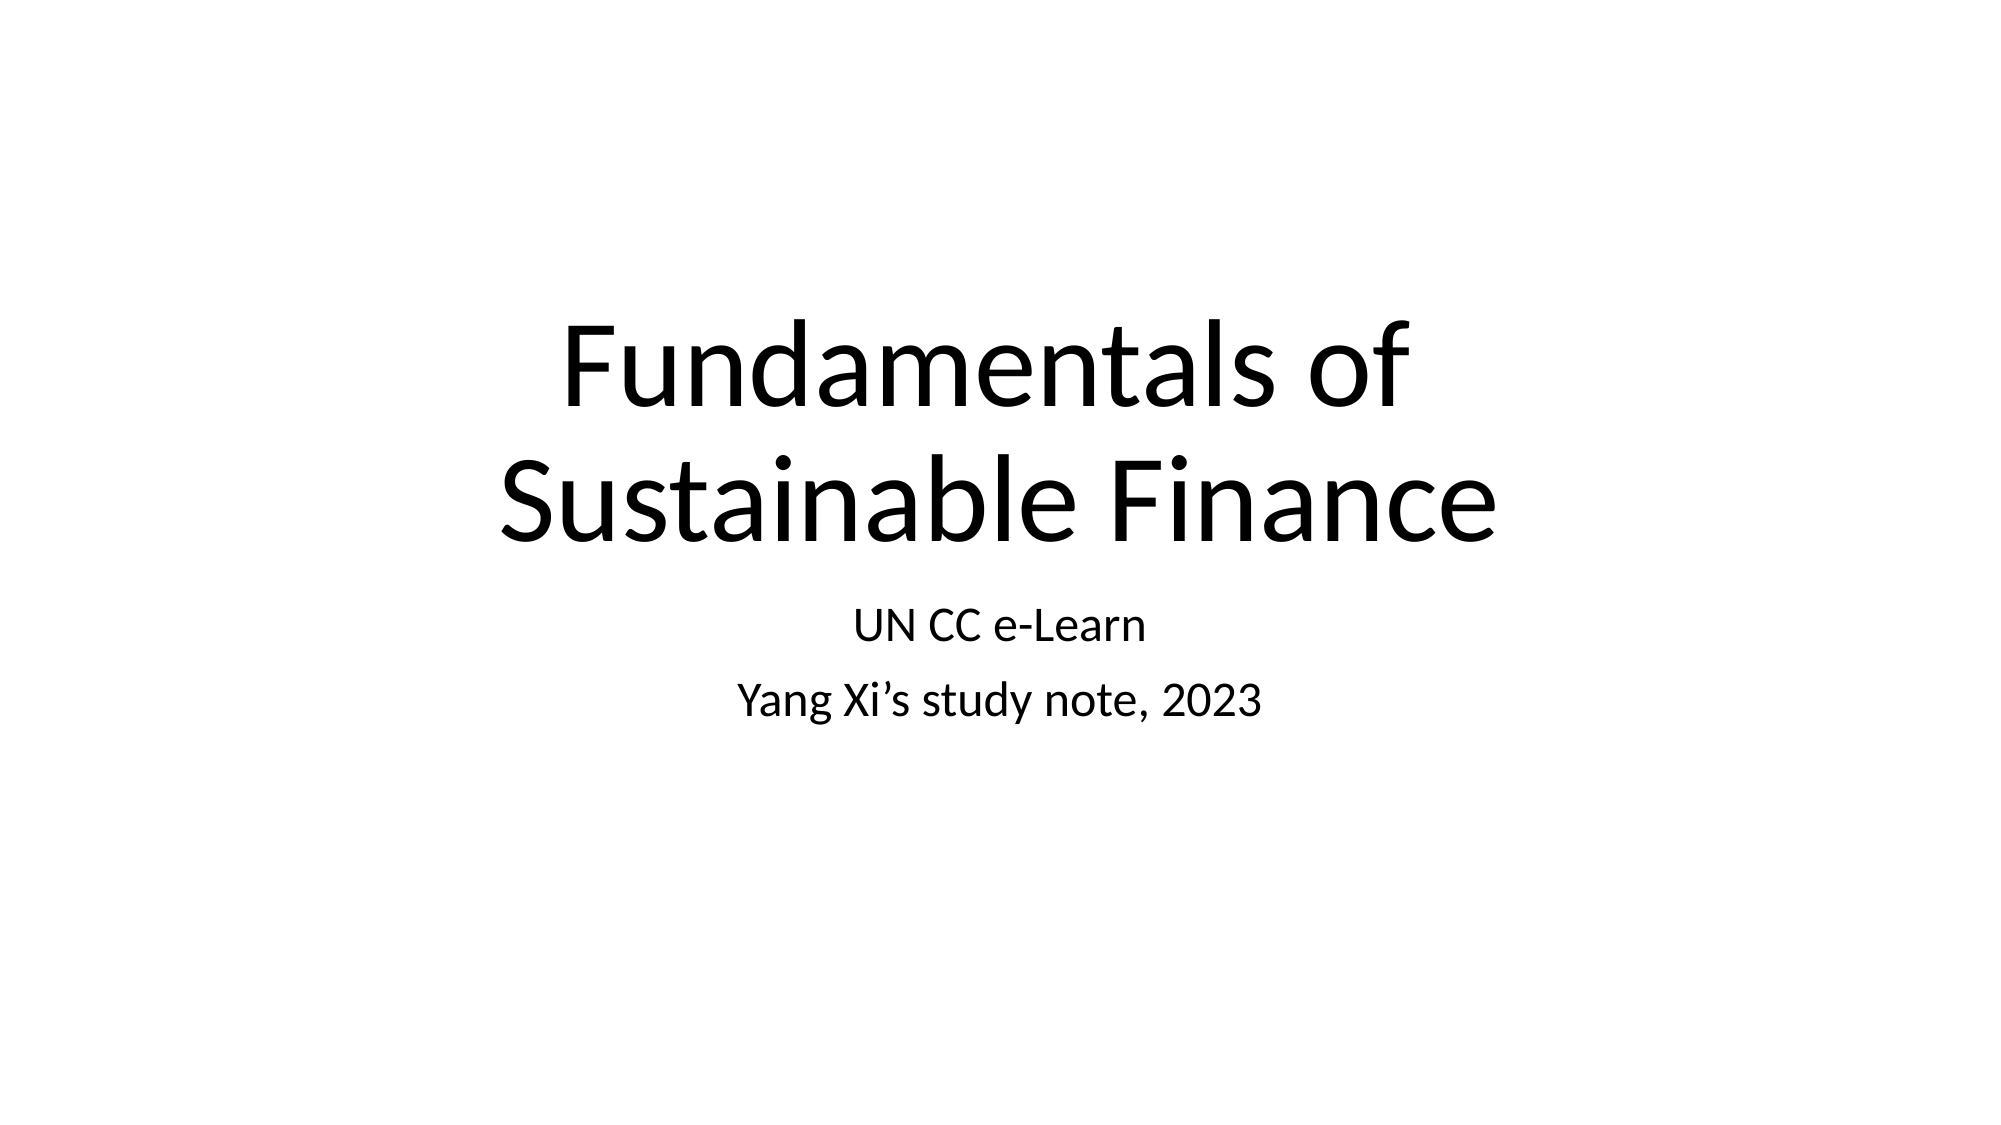

# Fundamentals of Sustainable Finance
UN CC e-Learn
Yang Xi’s study note, 2023